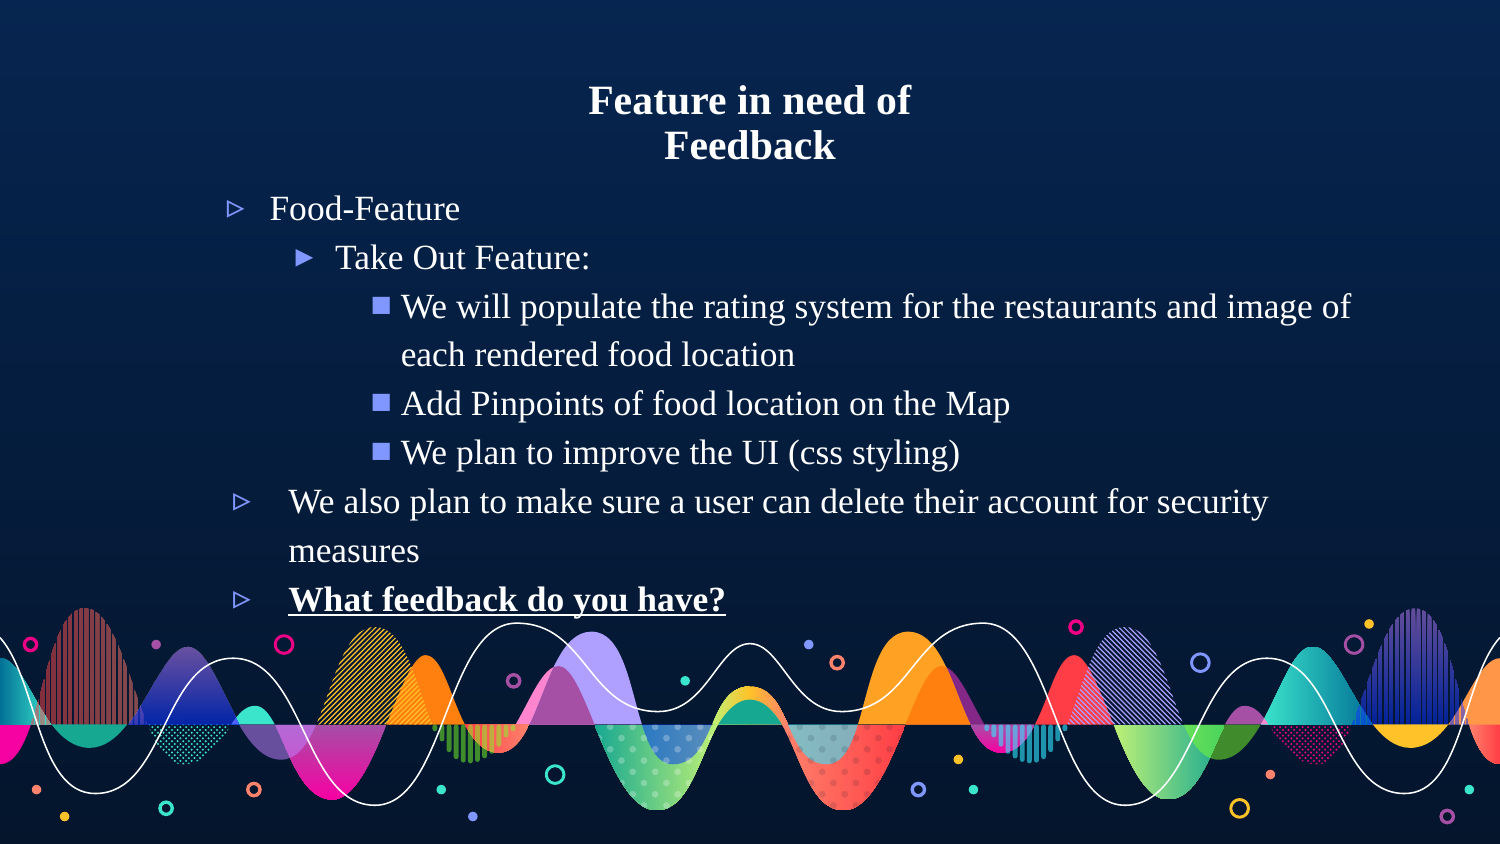

Feature in need of Feedback
Food-Feature
Take Out Feature:
We will populate the rating system for the restaurants and image of each rendered food location
Add Pinpoints of food location on the Map
We plan to improve the UI (css styling)
We also plan to make sure a user can delete their account for security measures
What feedback do you have?